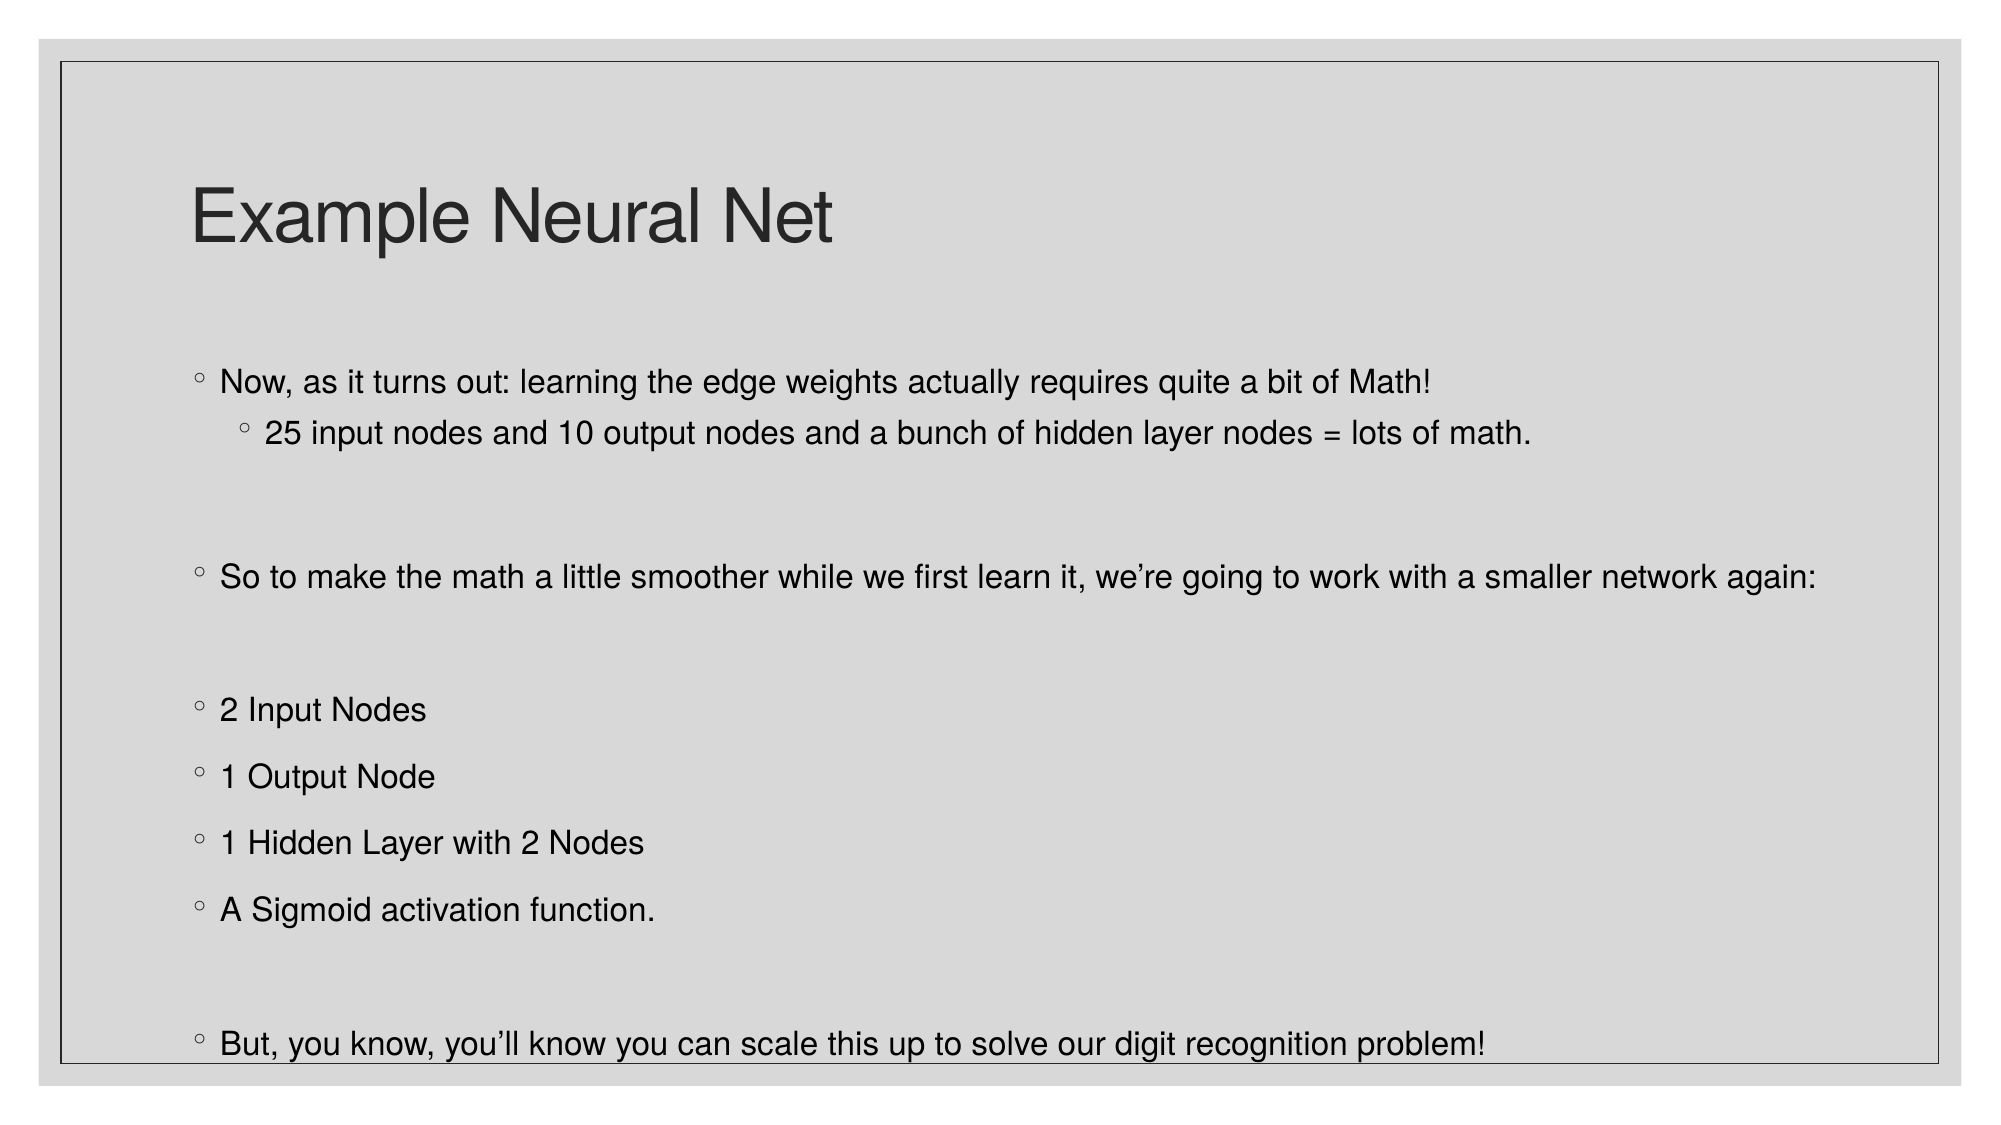

# Example Neural Net
Now, as it turns out: learning the edge weights actually requires quite a bit of Math!
25 input nodes and 10 output nodes and a bunch of hidden layer nodes = lots of math.

So to make the math a little smoother while we first learn it, we’re going to work with a smaller network again:

2 Input Nodes
1 Output Node
1 Hidden Layer with 2 Nodes
A Sigmoid activation function.

But, you know, you’ll know you can scale this up to solve our digit recognition problem!